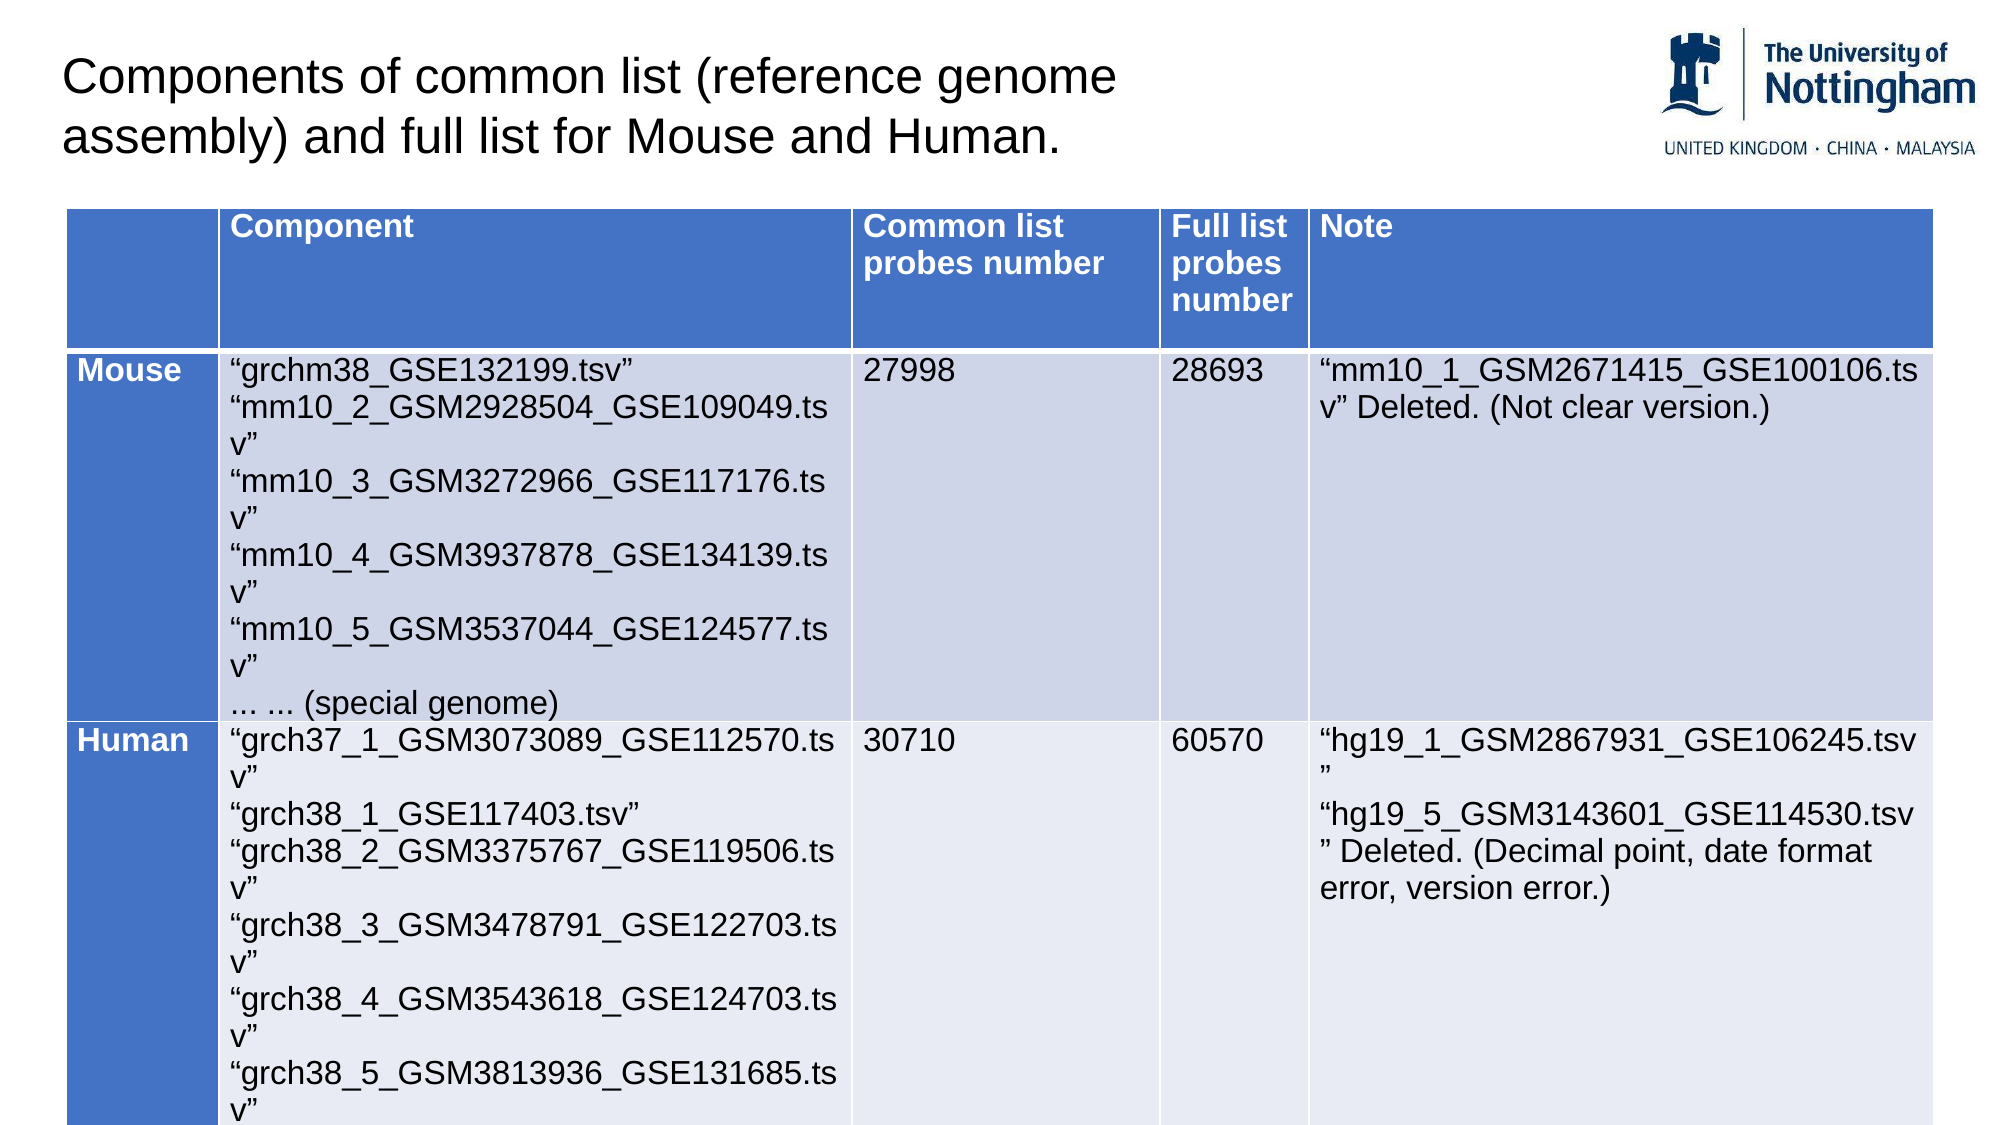

Components of common list (reference genome assembly) and full list for Mouse and Human.
|  | Component | Common list probes number | Full list probes number | Note |
| --- | --- | --- | --- | --- |
| Mouse | “grchm38\_GSE132199.tsv” “mm10\_2\_GSM2928504\_GSE109049.tsv” “mm10\_3\_GSM3272966\_GSE117176.tsv” “mm10\_4\_GSM3937878\_GSE134139.tsv” “mm10\_5\_GSM3537044\_GSE124577.tsv” ... ... (special genome) | 27998 | 28693 | “mm10\_1\_GSM2671415\_GSE100106.tsv” Deleted. (Not clear version.) |
| Human | “grch37\_1\_GSM3073089\_GSE112570.tsv” “grch38\_1\_GSE117403.tsv” “grch38\_2\_GSM3375767\_GSE119506.tsv” “grch38\_3\_GSM3478791\_GSE122703.tsv” “grch38\_4\_GSM3543618\_GSE124703.tsv” “grch38\_5\_GSM3813936\_GSE131685.tsv” “hg19\_2\_GSM3430548\_GSE121267.tsv” “hg19\_3\_GSM3635372\_GSE127471.tsv” “hg19\_4\_GSM2897333\_GSE108394.tsv” ... ... (special genome) | 30710 | 60570 | “hg19\_1\_GSM2867931\_GSE106245.tsv” “hg19\_5\_GSM3143601\_GSE114530.tsv” Deleted. (Decimal point, date format error, version error.) |